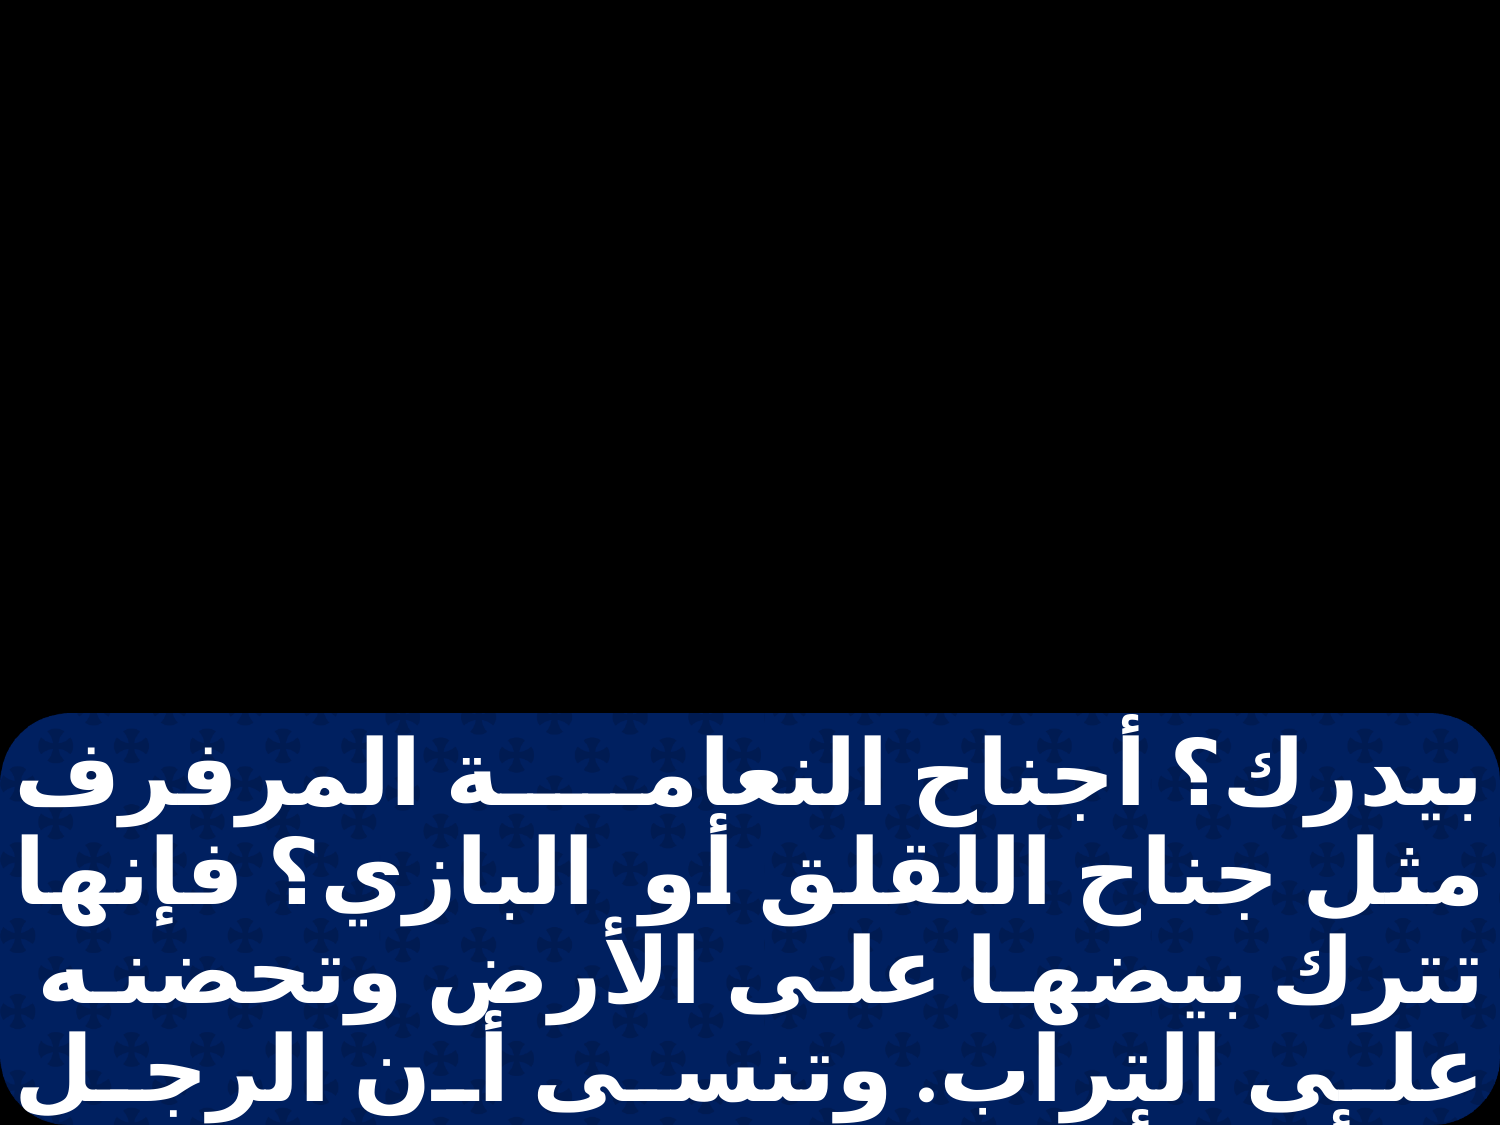

بيدرك؟ أجناح النعامة المرفرف مثل جناح اللقلق أو  البازي؟ فإنها تترك بيضها على الأرض وتحضنه  على التراب. وتنسى أن الرجل تطأه، وأن وحش  الصحراء يشدخه. تقسو على أولادها كأنها ليست